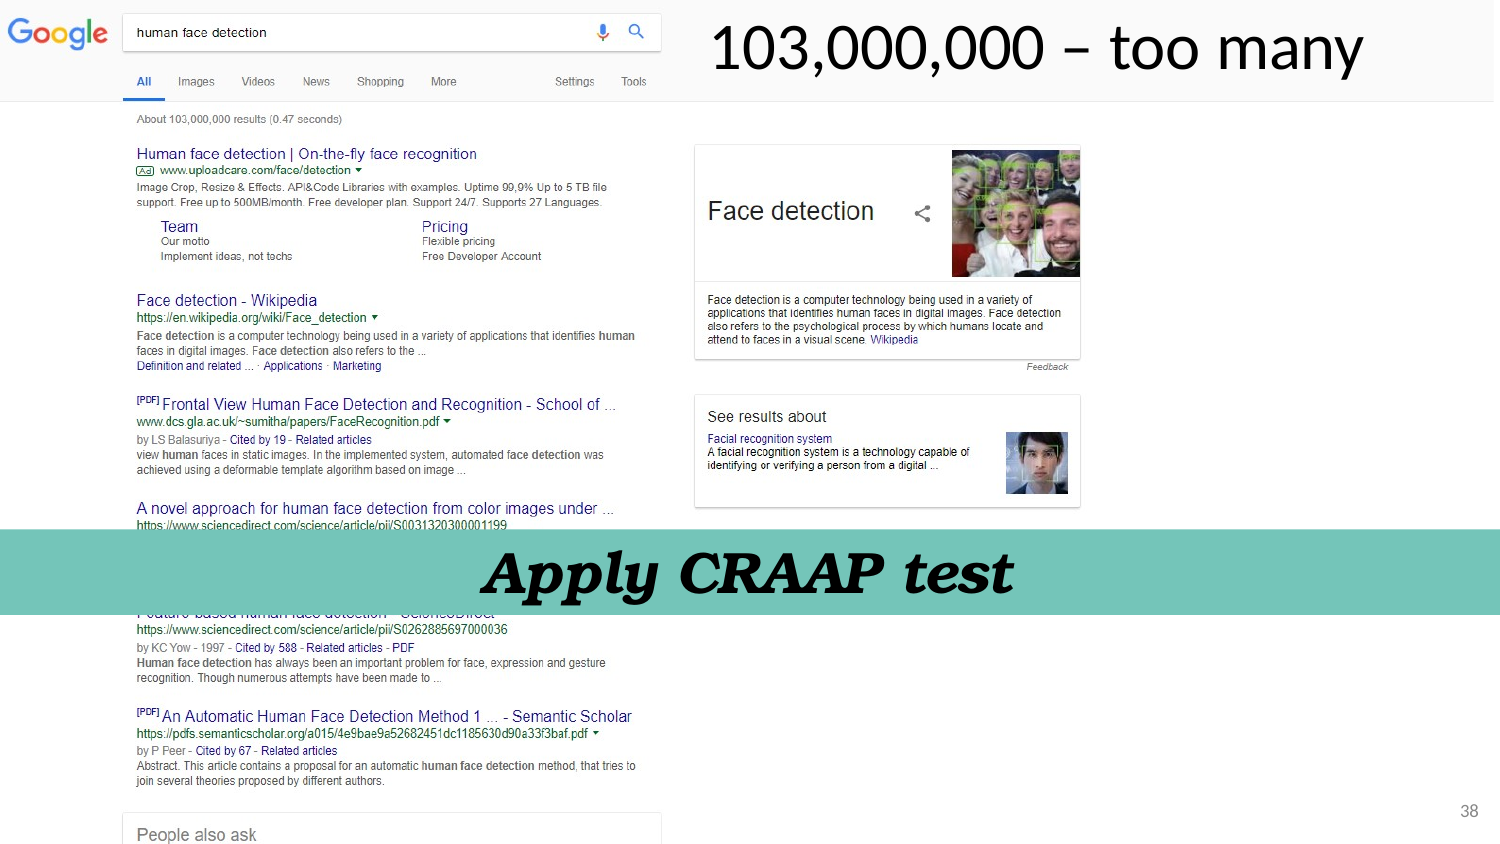

# 103,000,000 – too many

Apply CRAAP test
38